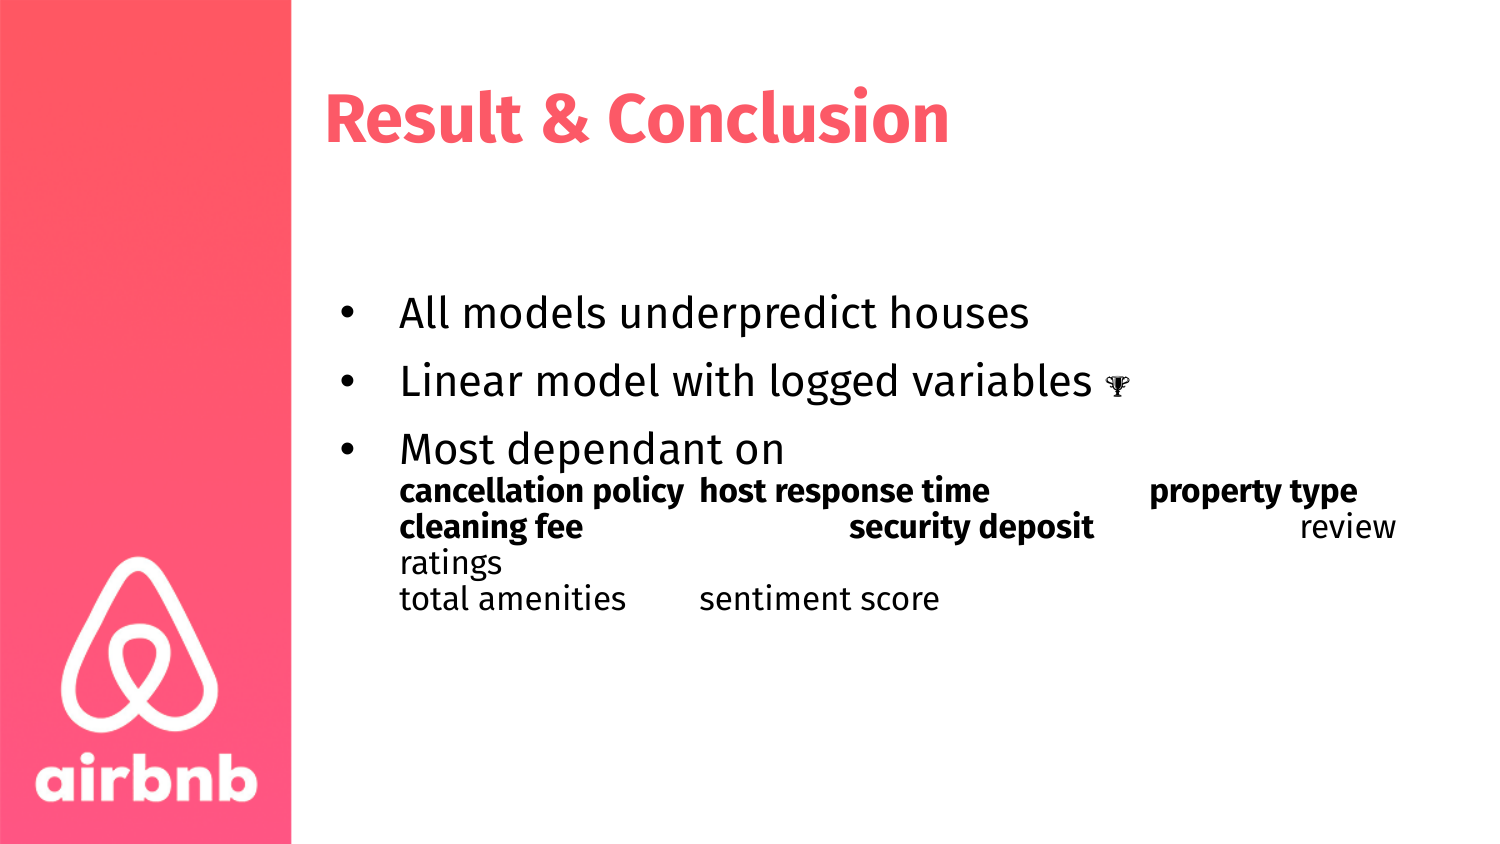

# Result & Conclusion
All models underpredict houses
Linear model with logged variables 🏆
Most dependant on
cancellation policy	host response time	 	property type cleaning fee 		security deposit 		review ratings
total amenities	sentiment score